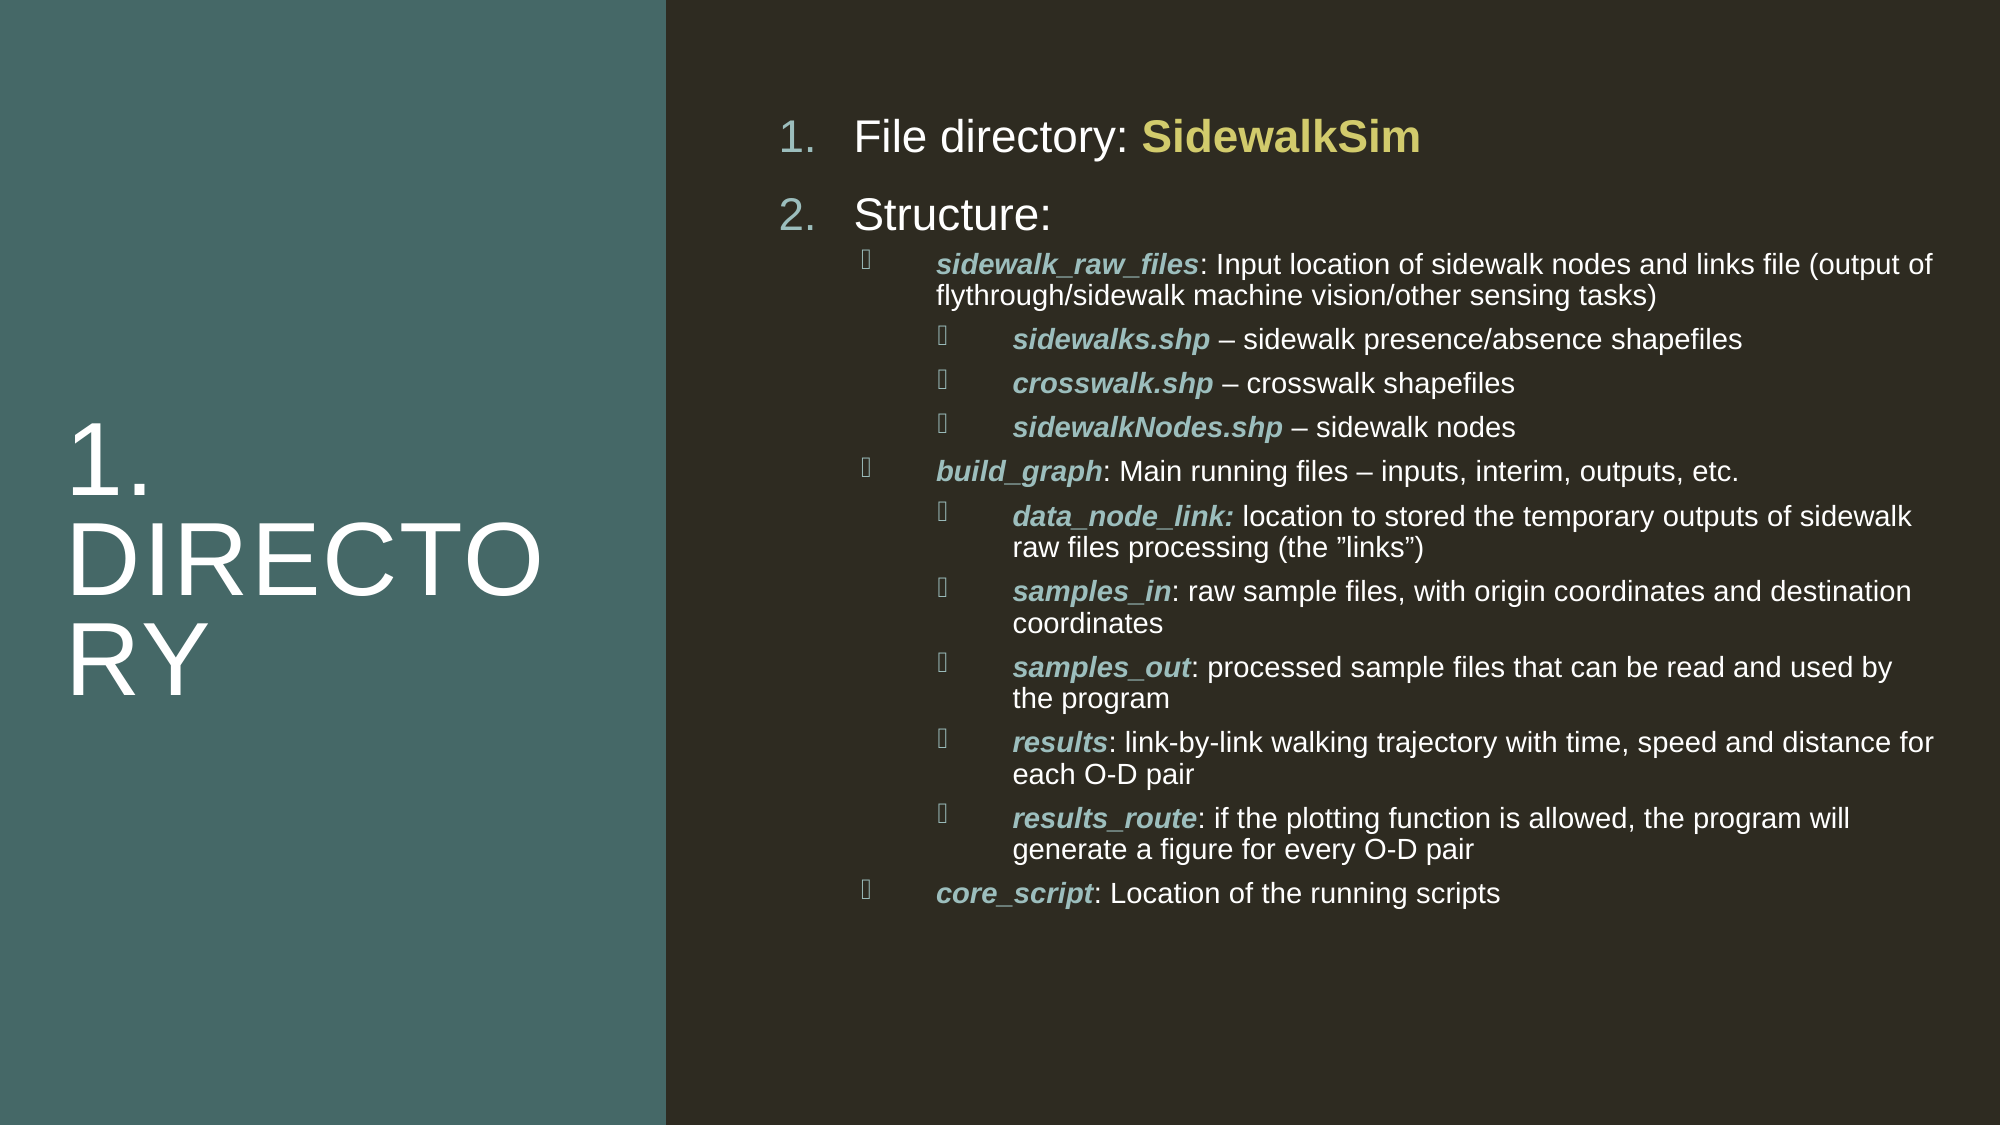

# 1. directory
File directory: SidewalkSim
Structure:
sidewalk_raw_files: Input location of sidewalk nodes and links file (output of flythrough/sidewalk machine vision/other sensing tasks)
sidewalks.shp – sidewalk presence/absence shapefiles
crosswalk.shp – crosswalk shapefiles
sidewalkNodes.shp – sidewalk nodes
build_graph: Main running files – inputs, interim, outputs, etc.
data_node_link: location to stored the temporary outputs of sidewalk raw files processing (the ”links”)
samples_in: raw sample files, with origin coordinates and destination coordinates
samples_out: processed sample files that can be read and used by the program
results: link-by-link walking trajectory with time, speed and distance for each O-D pair
results_route: if the plotting function is allowed, the program will generate a figure for every O-D pair
core_script: Location of the running scripts